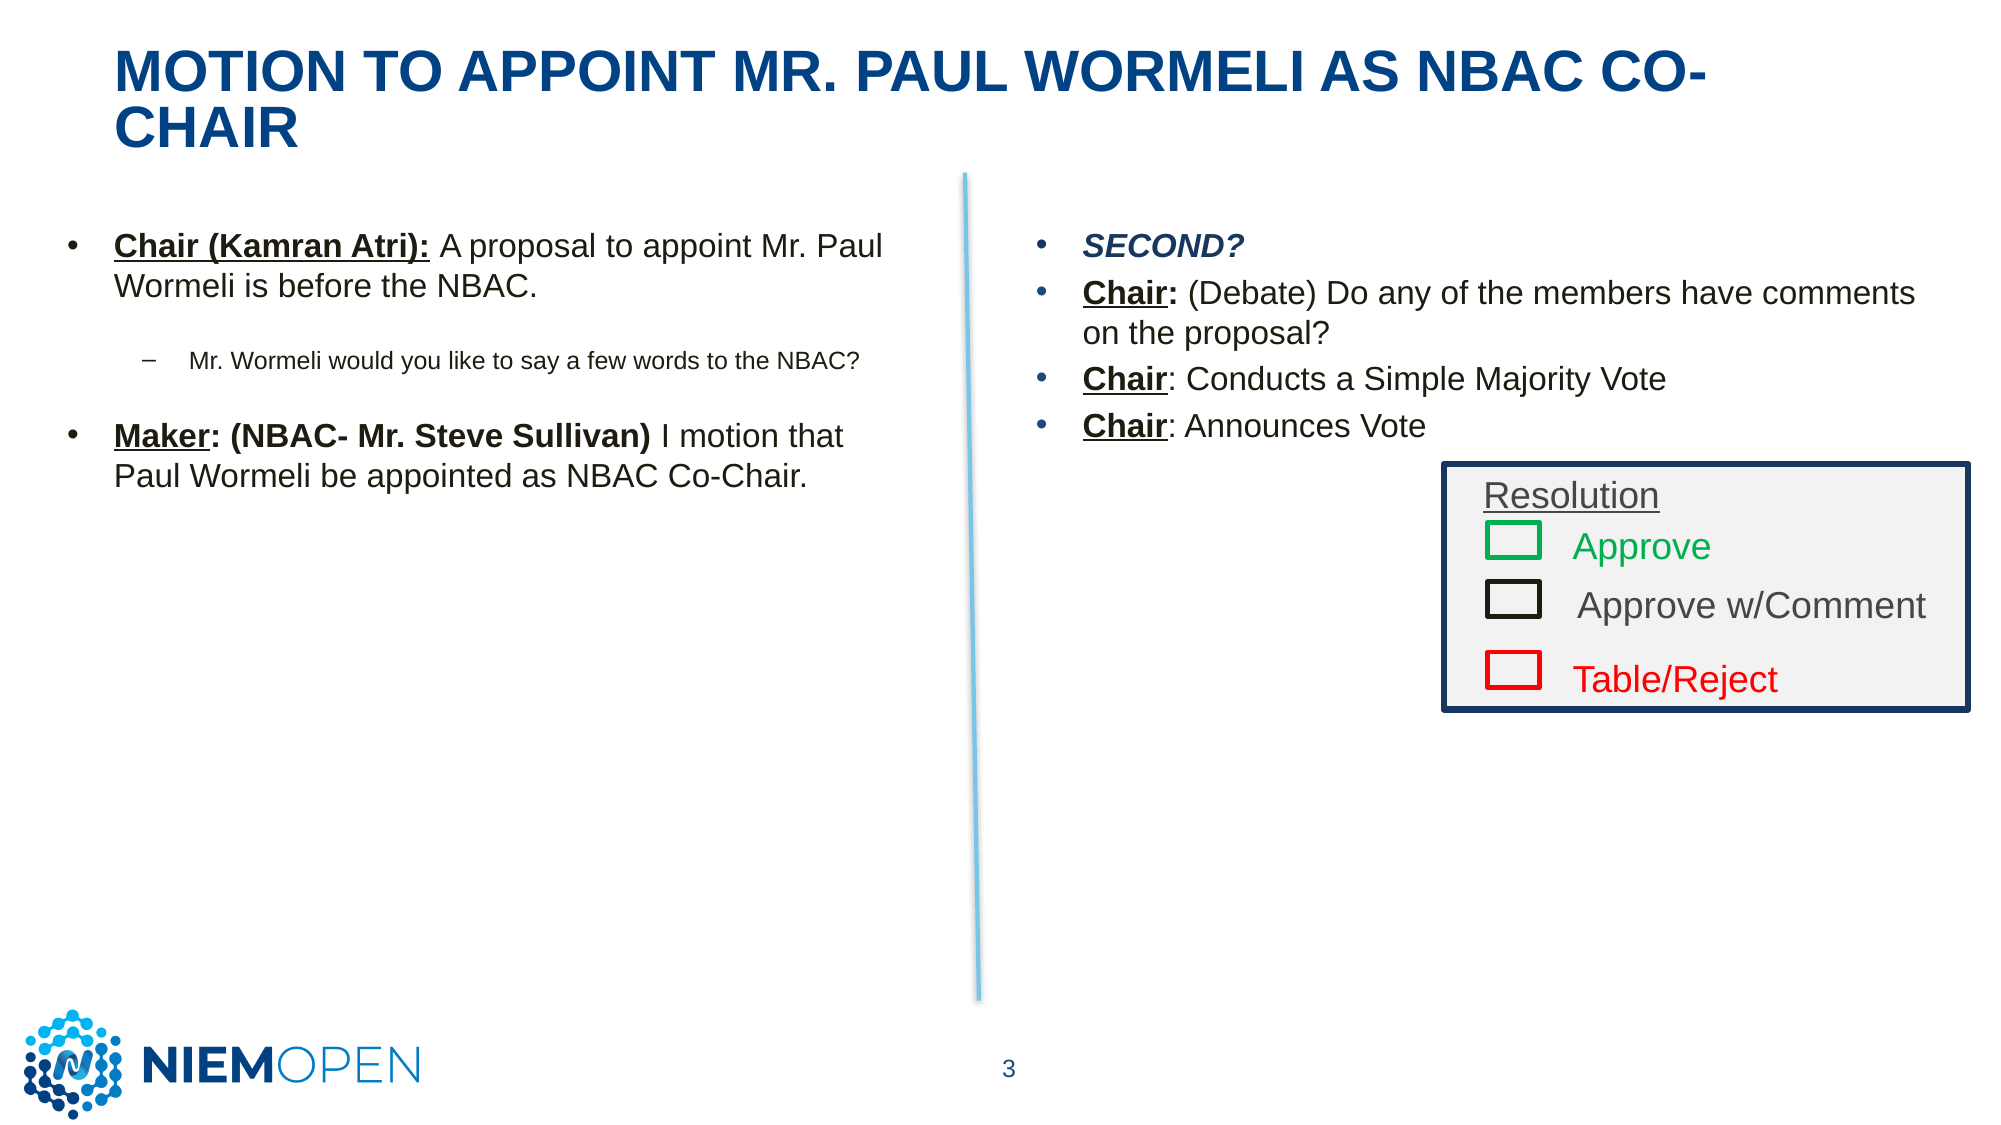

# Motion to Appoint Mr. Paul Wormeli as NBAC CO-CHAIR
Chair (Kamran Atri): A proposal to appoint Mr. Paul Wormeli is before the NBAC.

Mr. Wormeli would you like to say a few words to the NBAC?

Maker: (NBAC- Mr. Steve Sullivan) I motion that Paul Wormeli be appointed as NBAC Co-Chair.

SECOND?
Chair: (Debate) Do any of the members have comments on the proposal?
Chair: Conducts a Simple Majority Vote
Chair: Announces Vote

Resolution

Approve

Approve w/Comment

Table/Reject

3